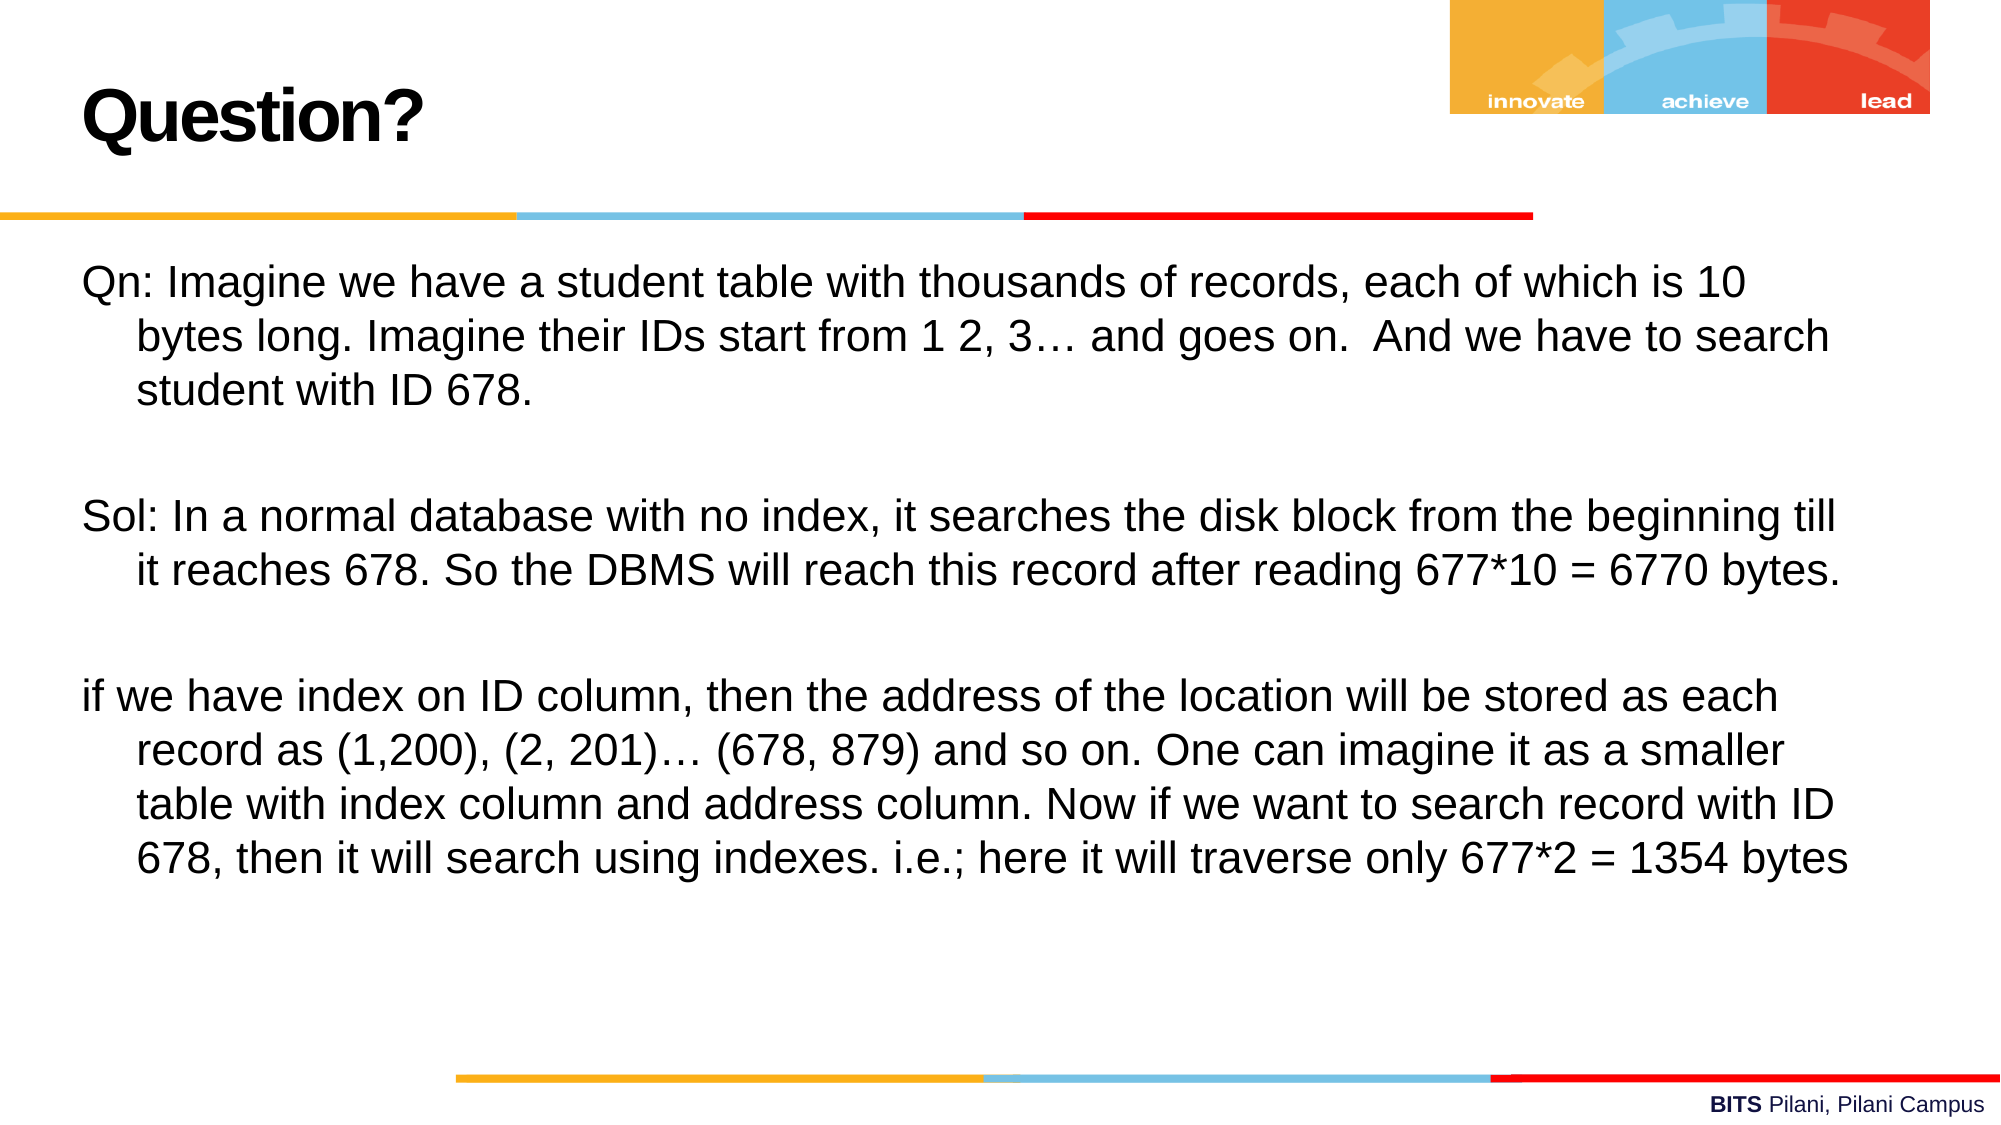

Question?
Qn: Imagine we have a student table with thousands of records, each of which is 10 bytes long. Imagine their IDs start from 1 2, 3… and goes on.  And we have to search student with ID 678.

Sol: In a normal database with no index, it searches the disk block from the beginning till it reaches 678. So the DBMS will reach this record after reading 677*10 = 6770 bytes.

if we have index on ID column, then the address of the location will be stored as each record as (1,200), (2, 201)… (678, 879) and so on. One can imagine it as a smaller table with index column and address column. Now if we want to search record with ID 678, then it will search using indexes. i.e.; here it will traverse only 677*2 = 1354 bytes